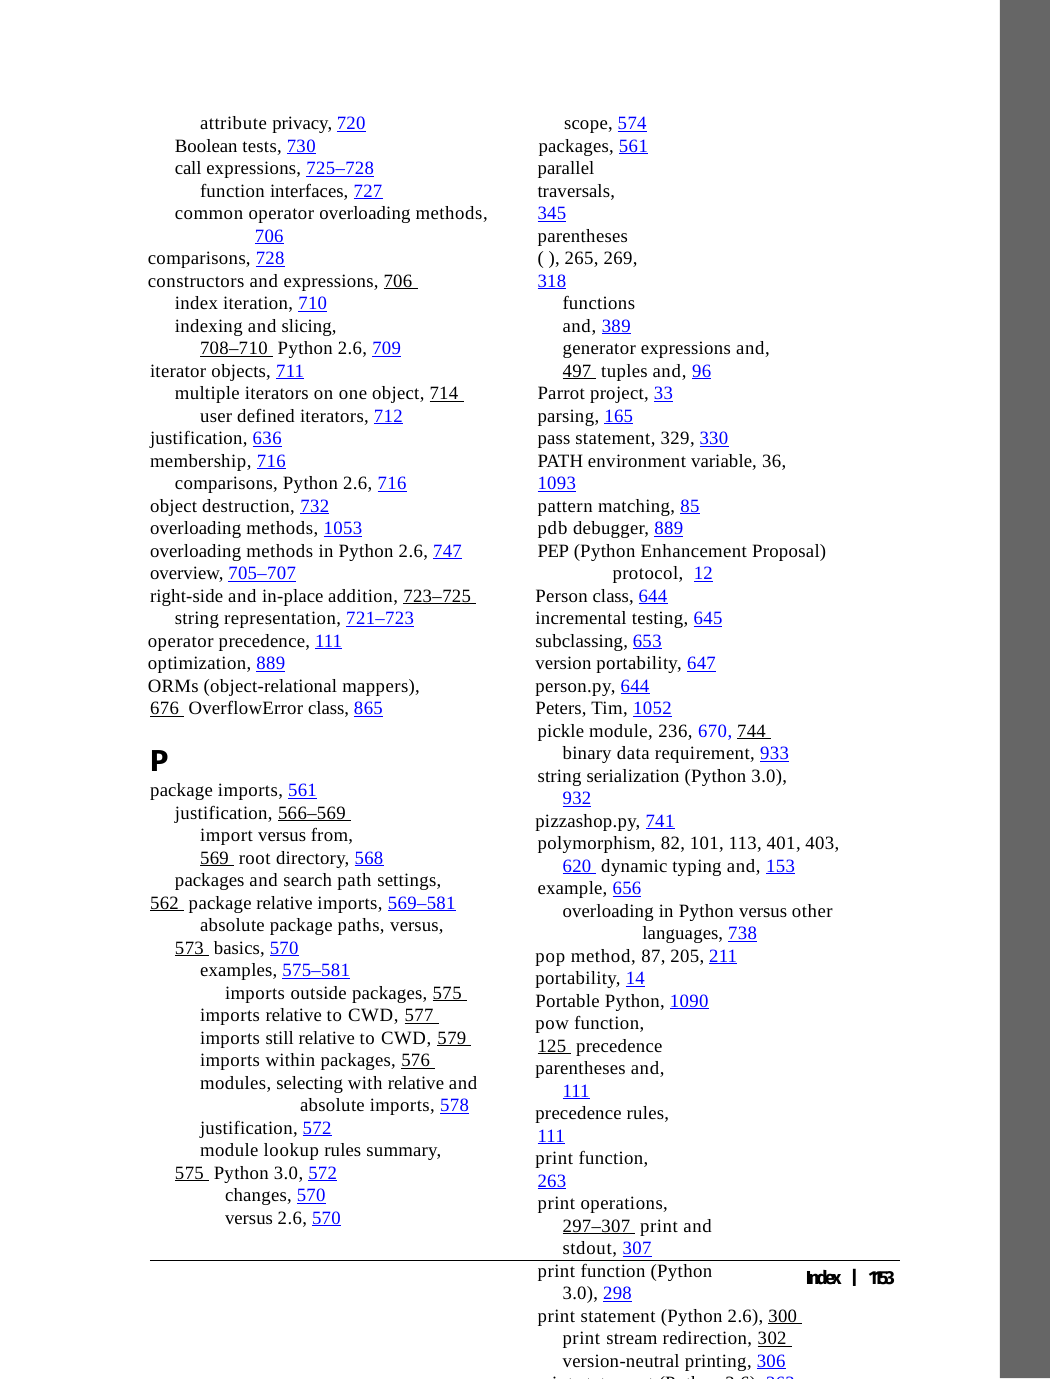

attribute privacy, 720
Boolean tests, 730
call expressions, 725–728
function interfaces, 727
common operator overloading methods,  706
comparisons, 728
constructors and expressions, 706  index iteration, 710
indexing and slicing, 708–710  Python 2.6, 709
iterator objects, 711
multiple iterators on one object, 714  user defined iterators, 712
justification, 636
membership, 716
comparisons, Python 2.6, 716
object destruction, 732
overloading methods, 1053
overloading methods in Python 2.6, 747
overview, 705–707
right-side and in-place addition, 723–725  string representation, 721–723
operator precedence, 111
optimization, 889
ORMs (object-relational mappers), 676  OverflowError class, 865
scope, 574
packages, 561
parallel traversals, 345
parentheses ( ), 265, 269, 318
functions and, 389
generator expressions and, 497  tuples and, 96
Parrot project, 33
parsing, 165
pass statement, 329, 330
PATH environment variable, 36, 1093
pattern matching, 85
pdb debugger, 889
PEP (Python Enhancement Proposal) protocol,  12
Person class, 644
incremental testing, 645
subclassing, 653
version portability, 647
person.py, 644
Peters, Tim, 1052
pickle module, 236, 670, 744  binary data requirement, 933
string serialization (Python 3.0), 932
pizzashop.py, 741
polymorphism, 82, 101, 113, 401, 403, 620  dynamic typing and, 153
example, 656
overloading in Python versus other  languages, 738
pop method, 87, 205, 211
portability, 14
Portable Python, 1090
pow function, 125  precedence
parentheses and, 111
precedence rules, 111
print function, 263
print operations, 297–307  print and stdout, 307
print function (Python 3.0), 298
print statement (Python 2.6), 300  print stream redirection, 302  version-neutral printing, 306
print statement (Python 2.6), 263
procedure, 396
profile module, 517, 888
profilers, 888
program execution, 24–28
P
package imports, 561
justification, 566–569  import versus from, 569  root directory, 568
packages and search path settings, 562  package relative imports, 569–581
absolute package paths, versus, 573  basics, 570
examples, 575–581
imports outside packages, 575  imports relative to CWD, 577  imports still relative to CWD, 579  imports within packages, 576  modules, selecting with relative and
absolute imports, 578
justification, 572
module lookup rules summary, 575  Python 3.0, 572
changes, 570
versus 2.6, 570

Index  | 1153